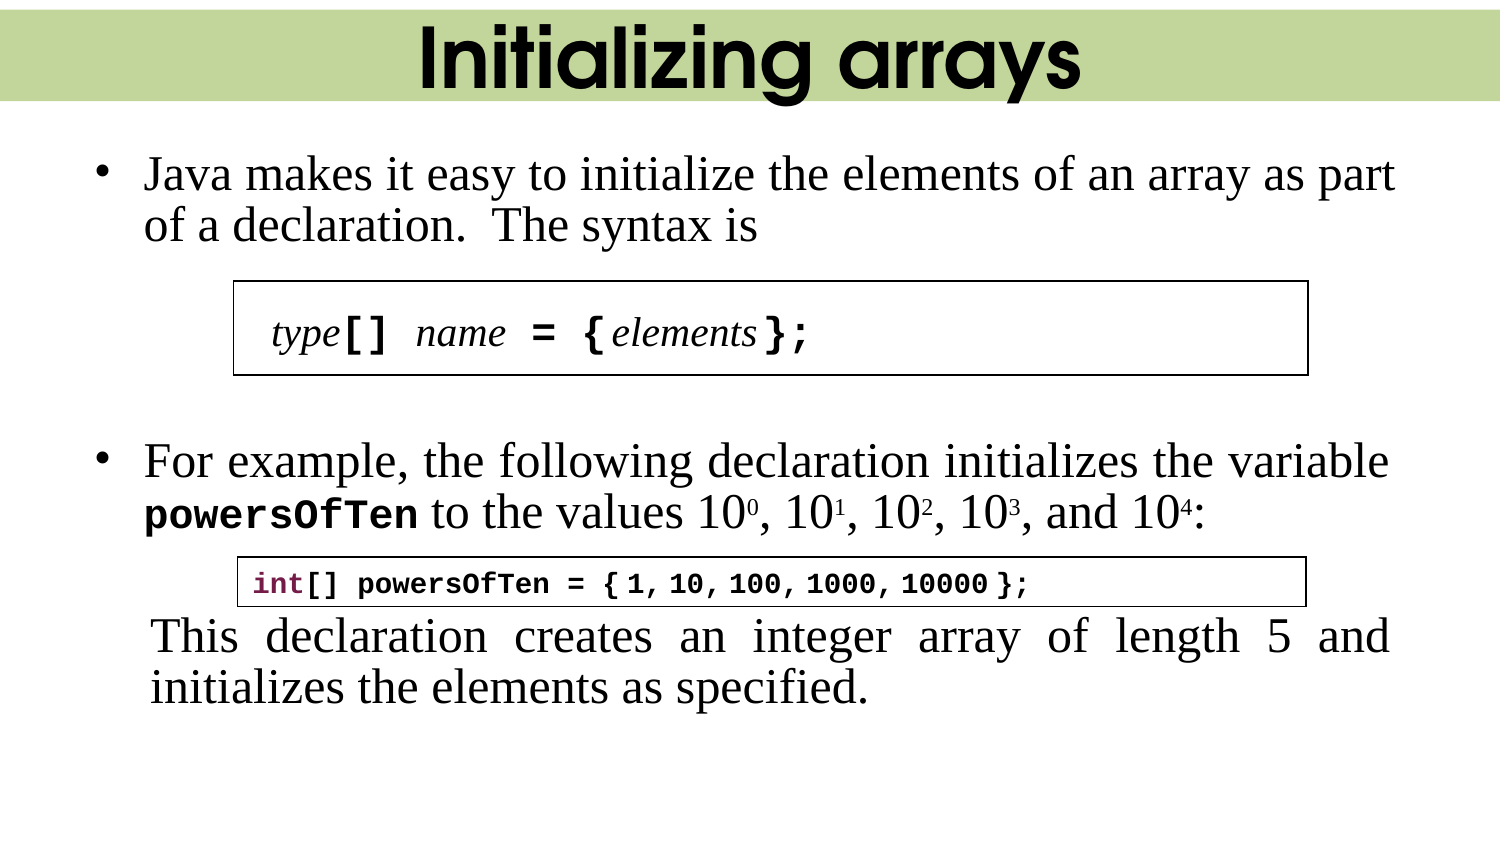

Initializing arrays
Java makes it easy to initialize the elements of an array as part of a declaration.  The syntax is
  type[] name = { elements };

For example, the following declaration initializes the variable powersOfTen to the values 100, 101, 102, 103, and 104:
int[] powersOfTen = { 1, 10, 100, 1000, 10000 };
	This declaration creates an integer array of length 5 and initializes the elements as specified.